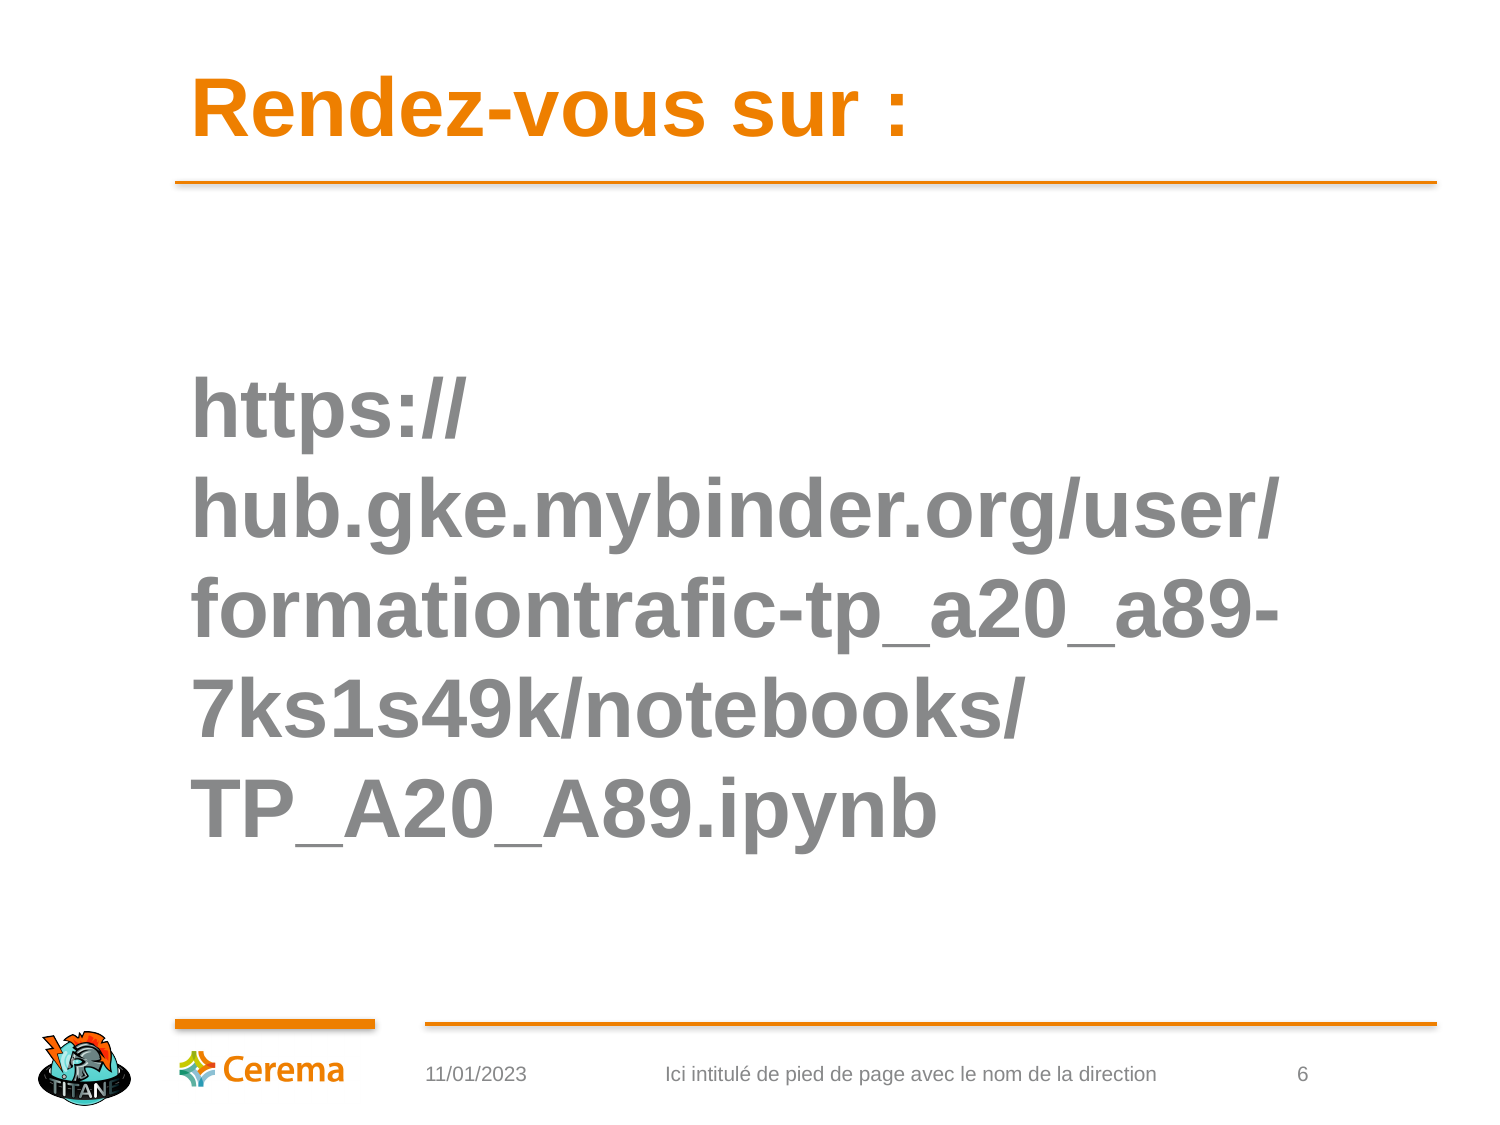

Rendez-vous sur :
# https://hub.gke.mybinder.org/user/formationtrafic-tp_a20_a89-7ks1s49k/notebooks/TP_A20_A89.ipynb
11/01/2023
Ici intitulé de pied de page avec le nom de la direction
6